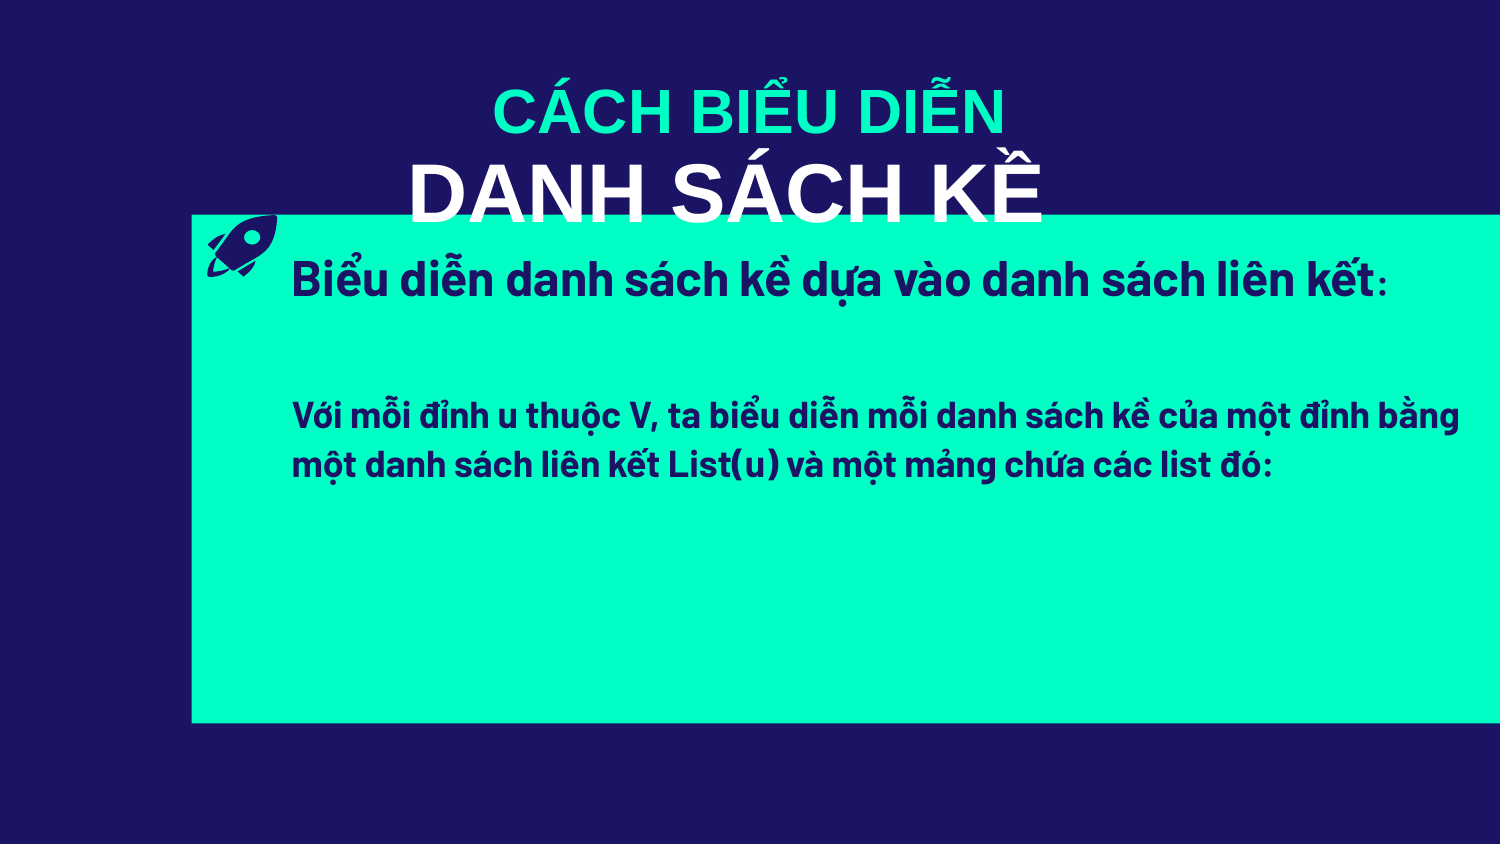

Biểu diễn danh sách kề dựa vào danh sách liên kết:

Với mỗi đỉnh u thuộc V, ta biểu diễn mỗi danh sách kề của một đỉnh bằng một danh sách liên kết List(u) và một mảng chứa các list đó:
CÁCH BIỂU DIỄN
# DANH SÁCH KỀ

MA TRẬN KỀ

DANH SÁCH KỀ